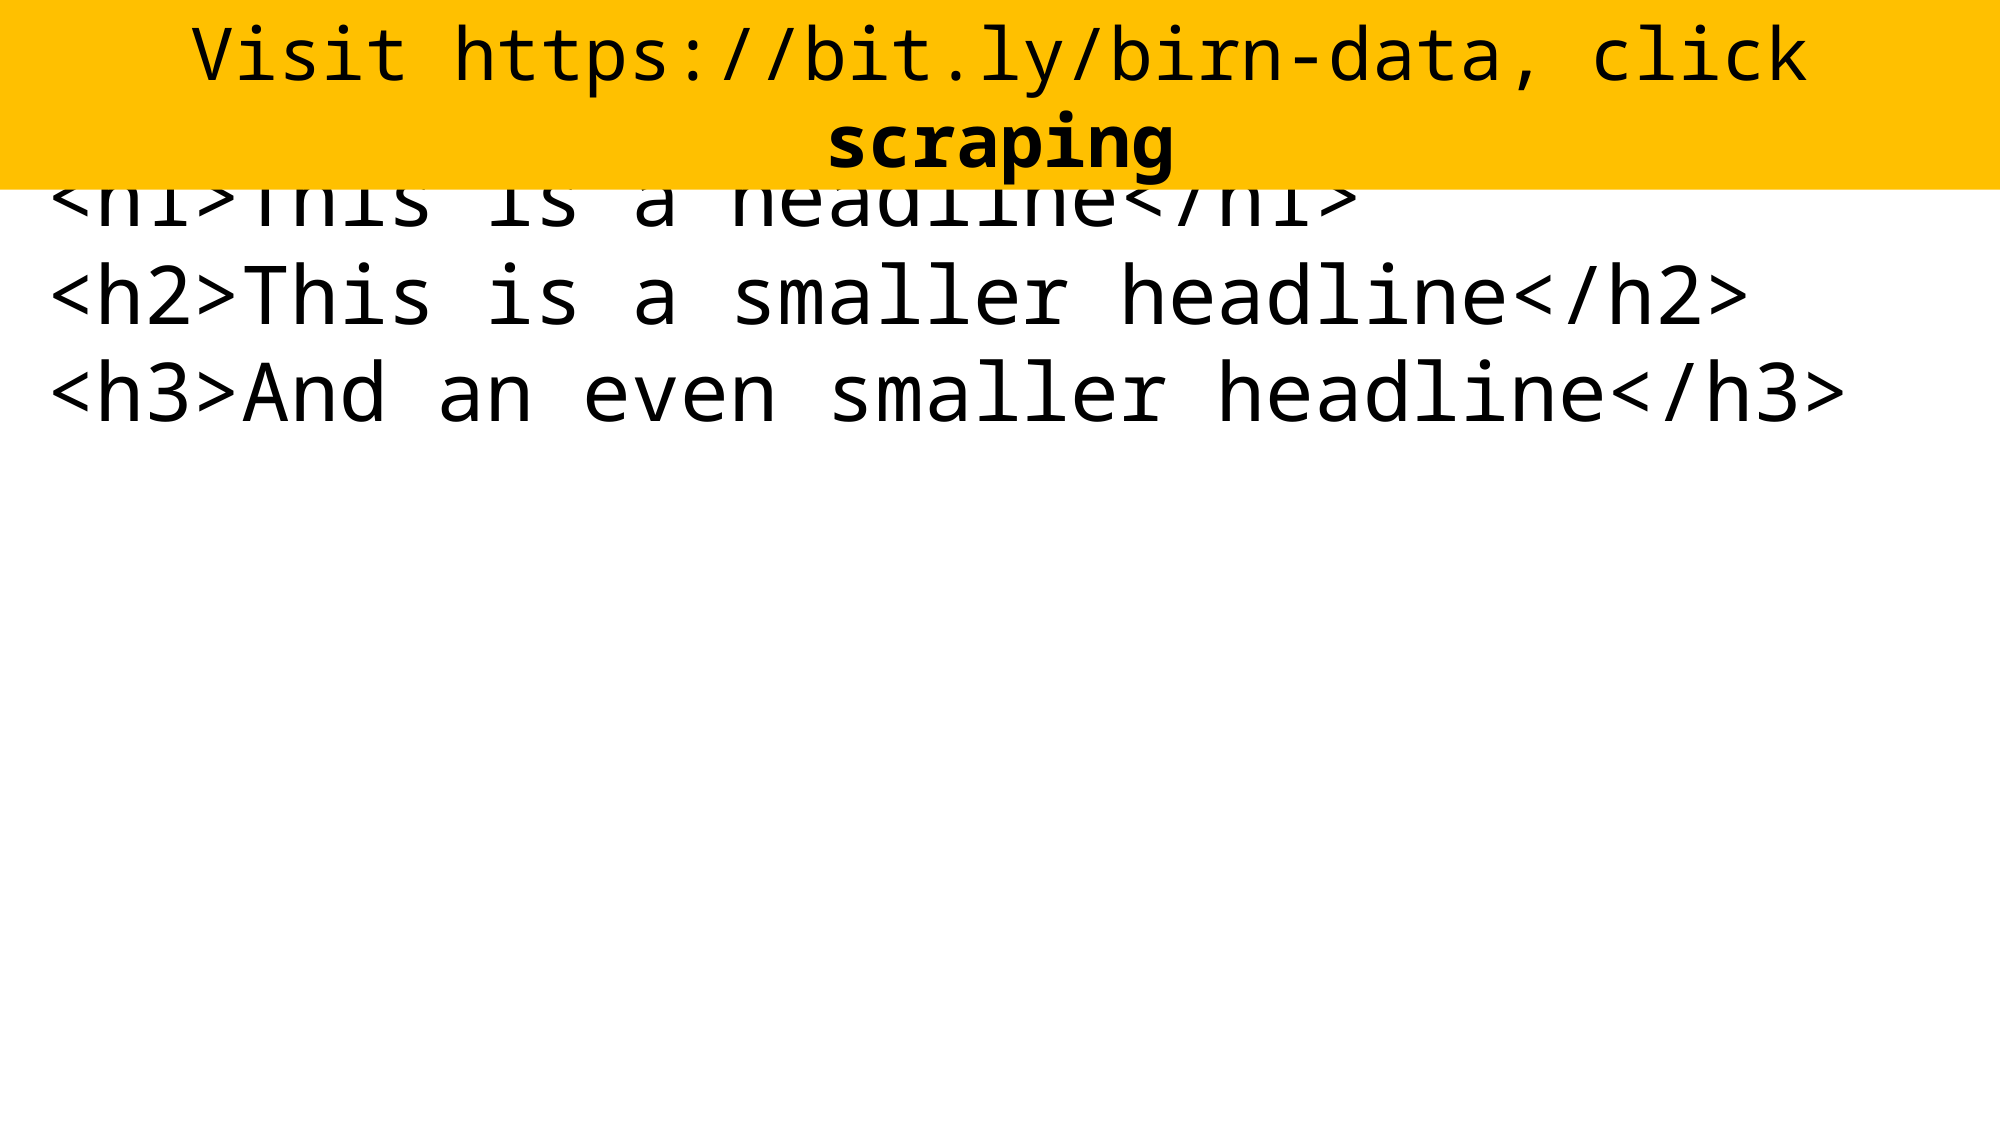

Visit https://bit.ly/birn-data, click scraping
<h1>This is a headline</h1>
<h2>This is a smaller headline</h2>
<h3>And an even smaller headline</h3>